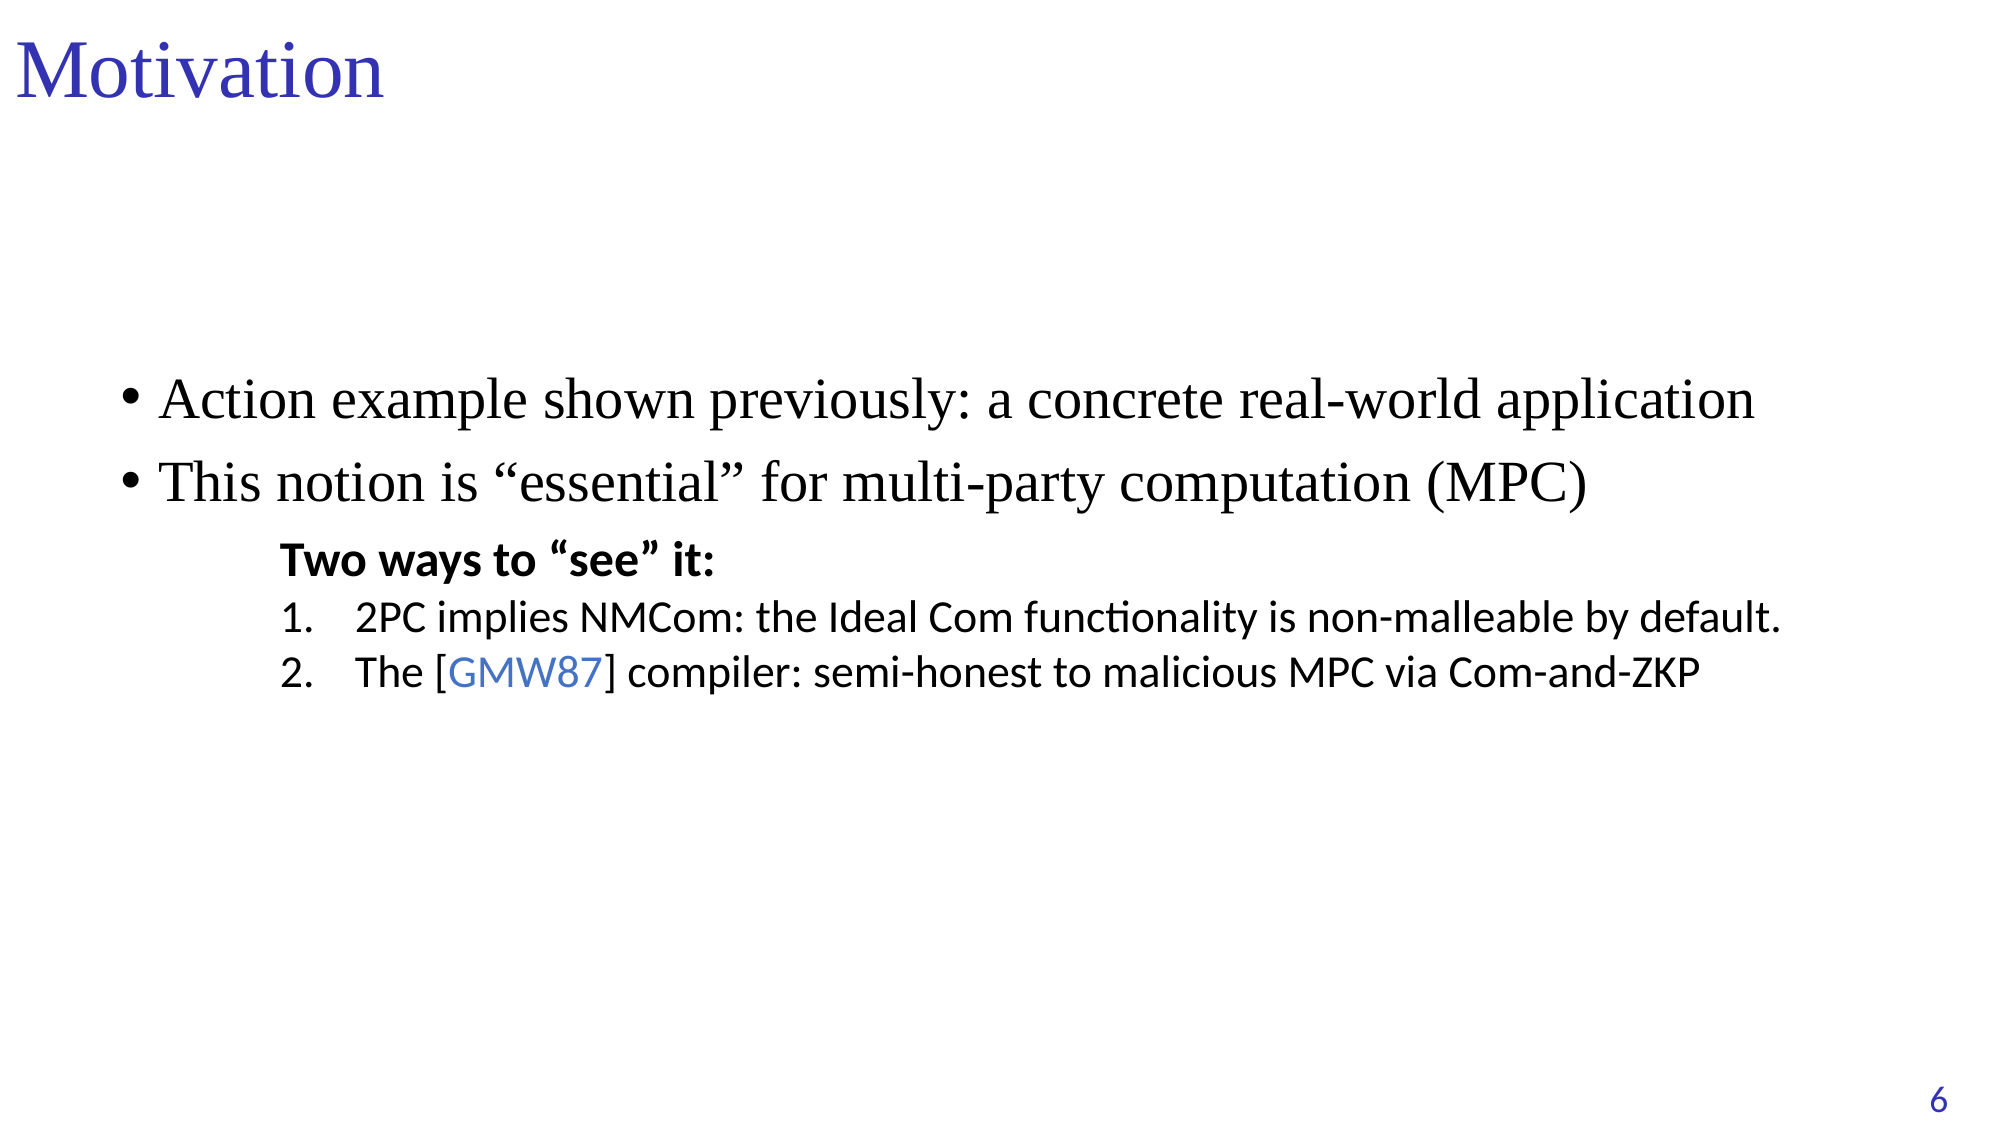

# Motivation
Action example shown previously: a concrete real-world application
This notion is “essential” for multi-party computation (MPC)
Two ways to “see” it:
2PC implies NMCom: the Ideal Com functionality is non-malleable by default.
The [GMW87] compiler: semi-honest to malicious MPC via Com-and-ZKP